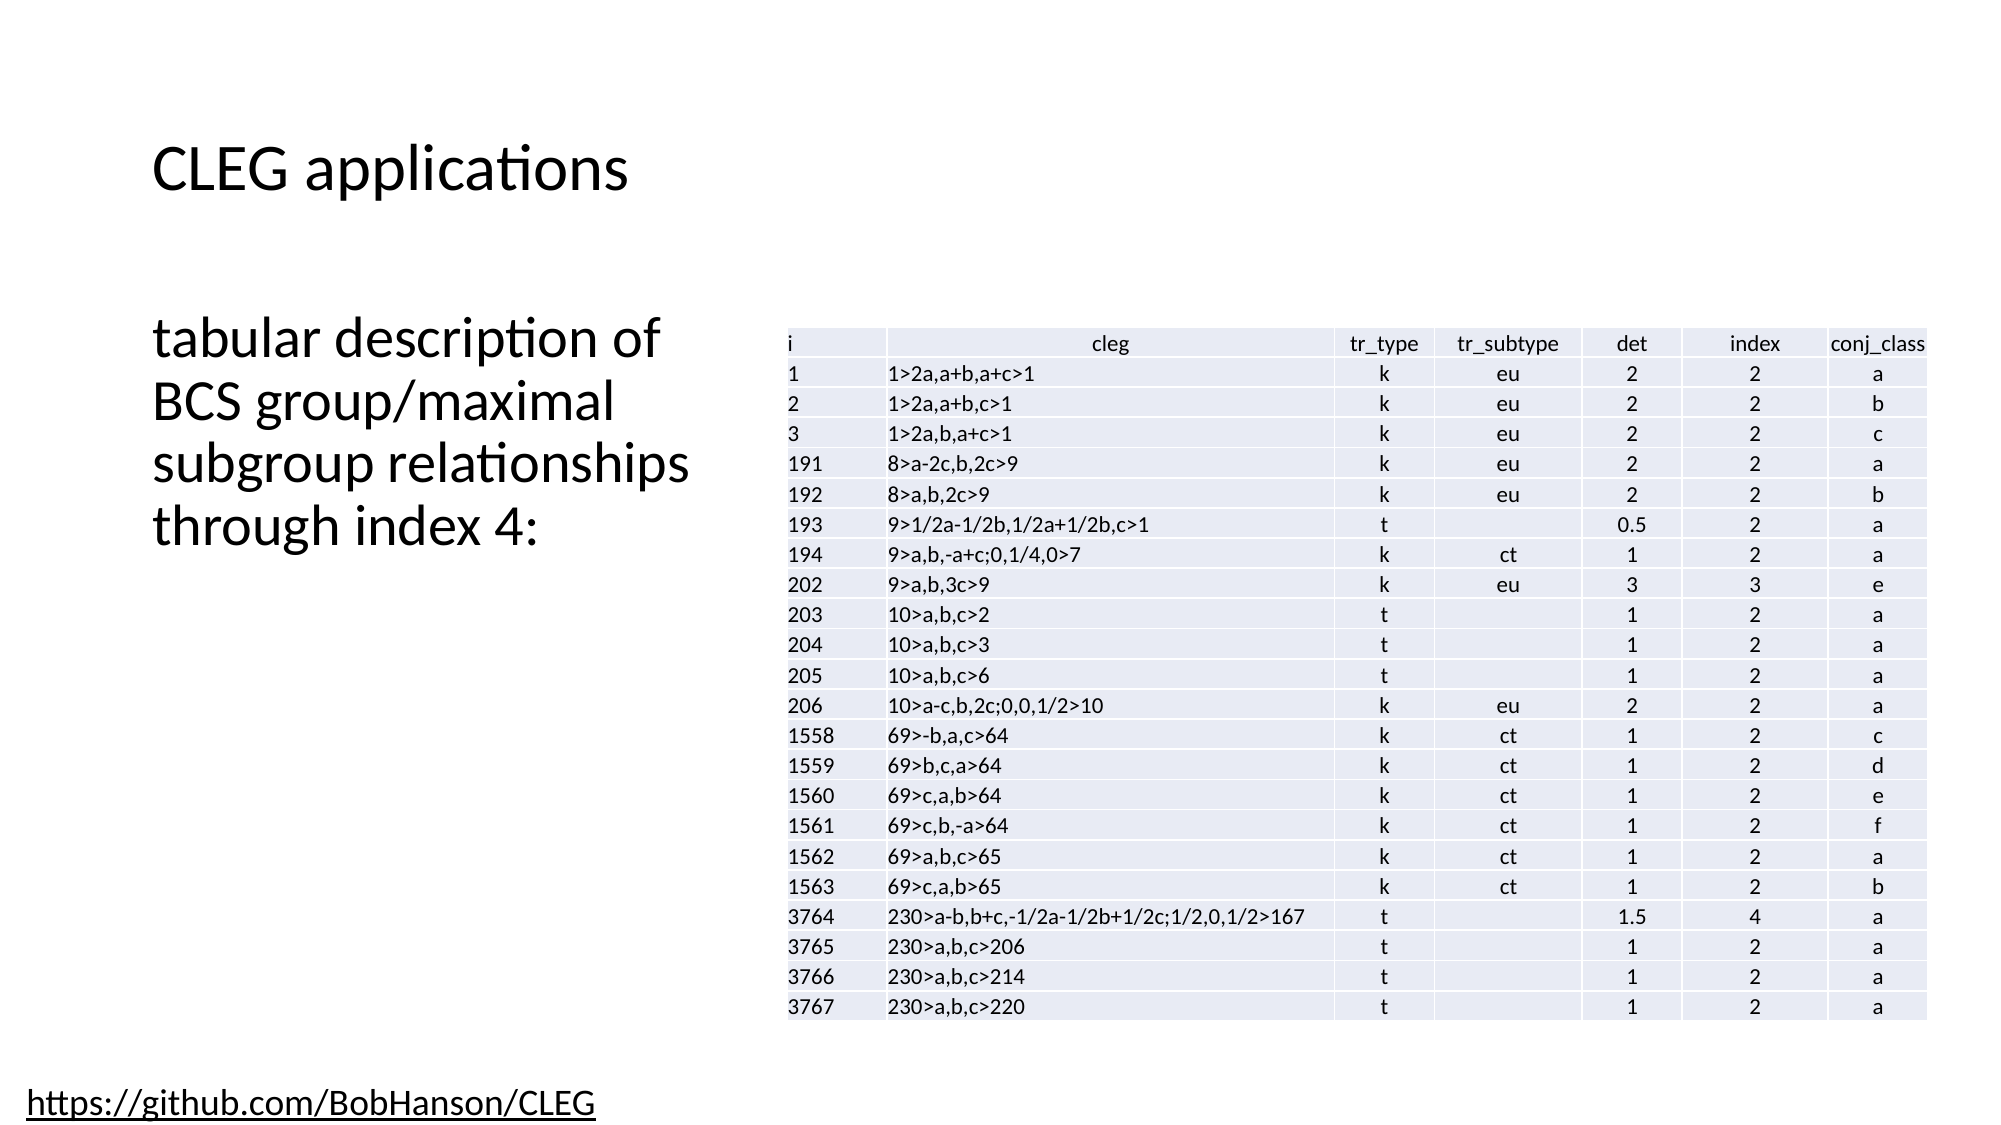

# CLEG applications
tabular description of BCS group/maximal subgroup relationships through index 4:

| i | cleg | tr\_type | tr\_subtype | det | index | conj\_class |
| --- | --- | --- | --- | --- | --- | --- |
| 1 | 1>2a,a+b,a+c>1 | k | eu | 2 | 2 | a |
| 2 | 1>2a,a+b,c>1 | k | eu | 2 | 2 | b |
| 3 | 1>2a,b,a+c>1 | k | eu | 2 | 2 | c |
| 191 | 8>a-2c,b,2c>9 | k | eu | 2 | 2 | a |
| 192 | 8>a,b,2c>9 | k | eu | 2 | 2 | b |
| 193 | 9>1/2a-1/2b,1/2a+1/2b,c>1 | t |  | 0.5 | 2 | a |
| 194 | 9>a,b,-a+c;0,1/4,0>7 | k | ct | 1 | 2 | a |
| 202 | 9>a,b,3c>9 | k | eu | 3 | 3 | e |
| 203 | 10>a,b,c>2 | t |  | 1 | 2 | a |
| 204 | 10>a,b,c>3 | t |  | 1 | 2 | a |
| 205 | 10>a,b,c>6 | t |  | 1 | 2 | a |
| 206 | 10>a-c,b,2c;0,0,1/2>10 | k | eu | 2 | 2 | a |
| 1558 | 69>-b,a,c>64 | k | ct | 1 | 2 | c |
| 1559 | 69>b,c,a>64 | k | ct | 1 | 2 | d |
| 1560 | 69>c,a,b>64 | k | ct | 1 | 2 | e |
| 1561 | 69>c,b,-a>64 | k | ct | 1 | 2 | f |
| 1562 | 69>a,b,c>65 | k | ct | 1 | 2 | a |
| 1563 | 69>c,a,b>65 | k | ct | 1 | 2 | b |
| 3764 | 230>a-b,b+c,-1/2a-1/2b+1/2c;1/2,0,1/2>167 | t |  | 1.5 | 4 | a |
| 3765 | 230>a,b,c>206 | t |  | 1 | 2 | a |
| 3766 | 230>a,b,c>214 | t |  | 1 | 2 | a |
| 3767 | 230>a,b,c>220 | t |  | 1 | 2 | a |
https://github.com/BobHanson/CLEG